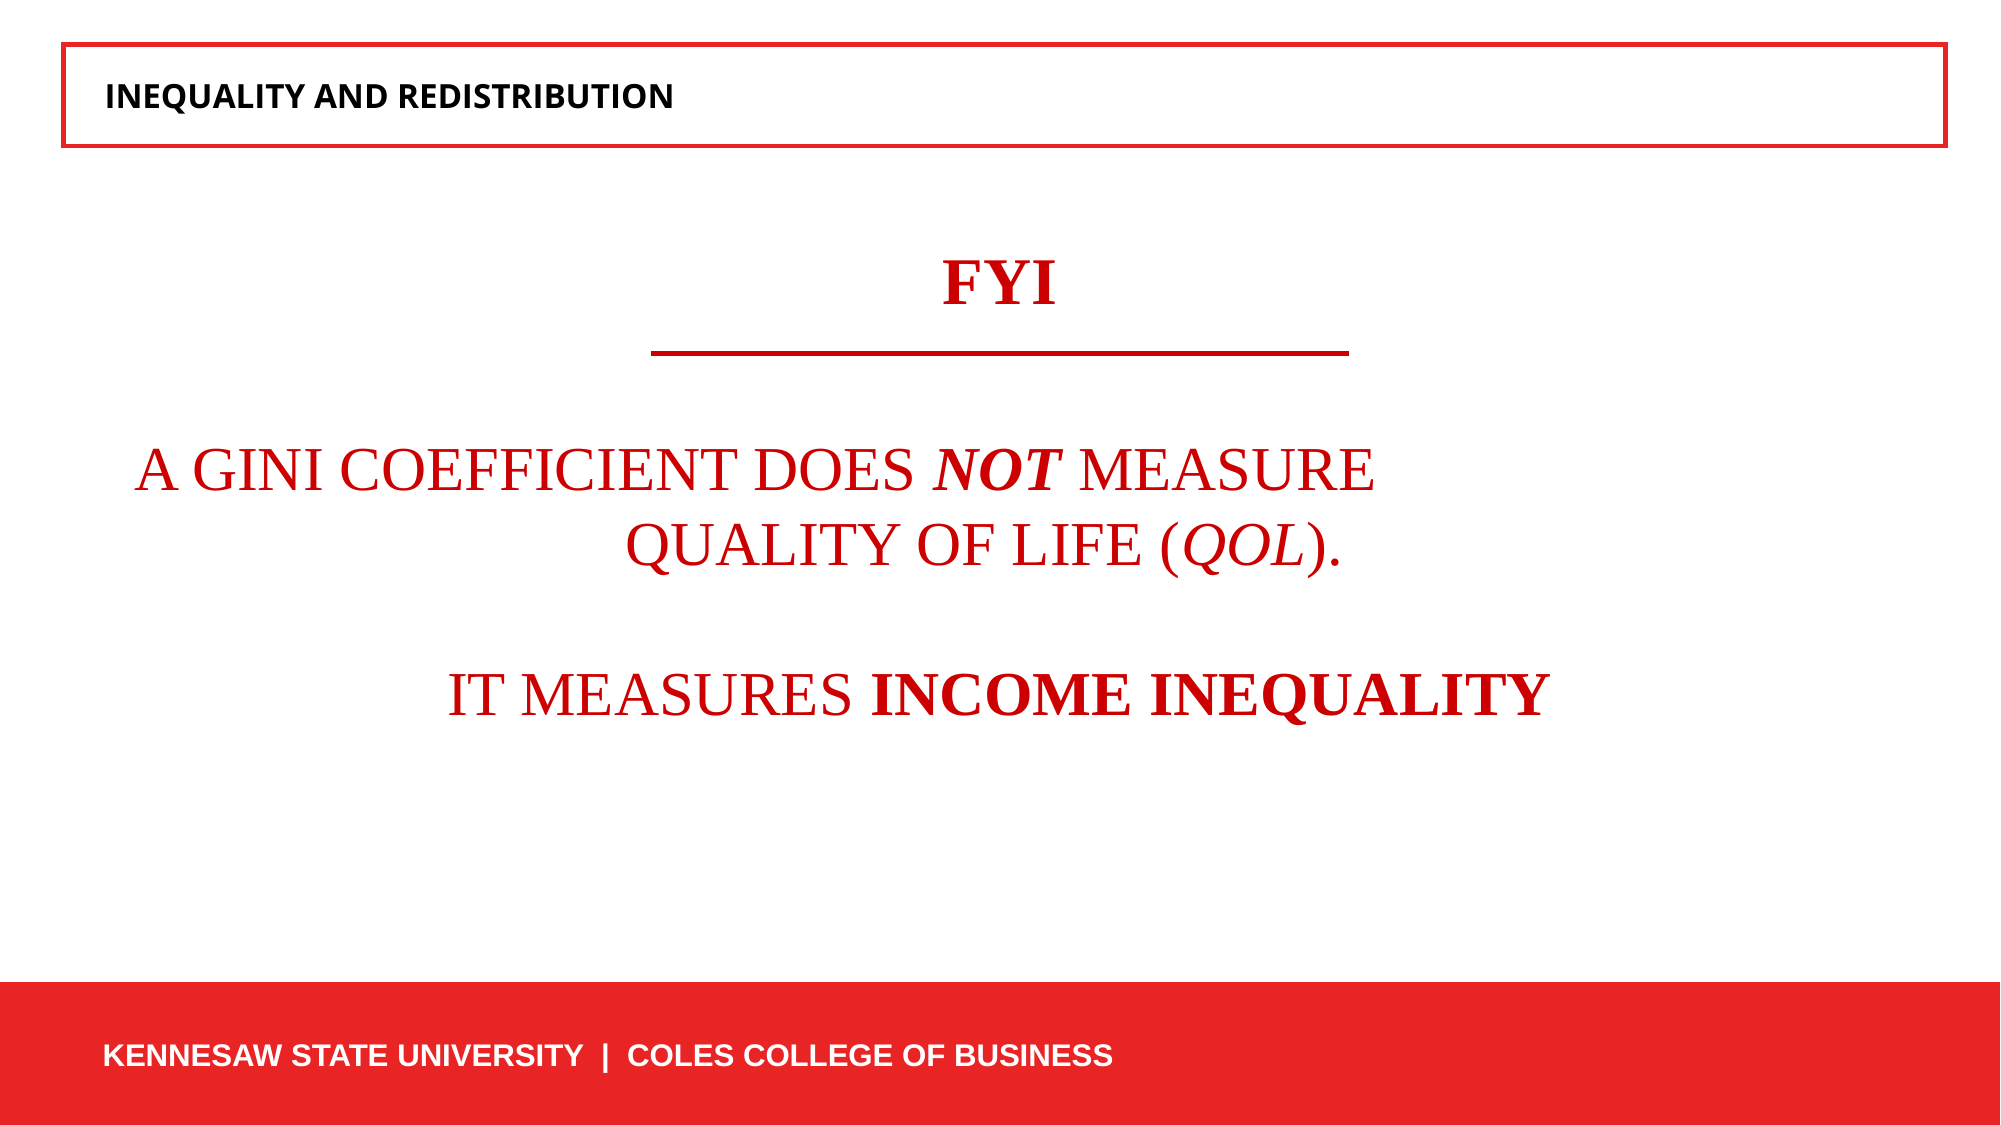

INEQUALITY AND REDISTRIBUTION
FYI

A GINI COEFFICIENT DOES NOT MEASURE                                QUALITY OF LIFE (QOL).

IT MEASURES INCOME INEQUALITY
          KENNESAW STATE UNIVERSITY  |  COLES COLLEGE OF BUSINESS